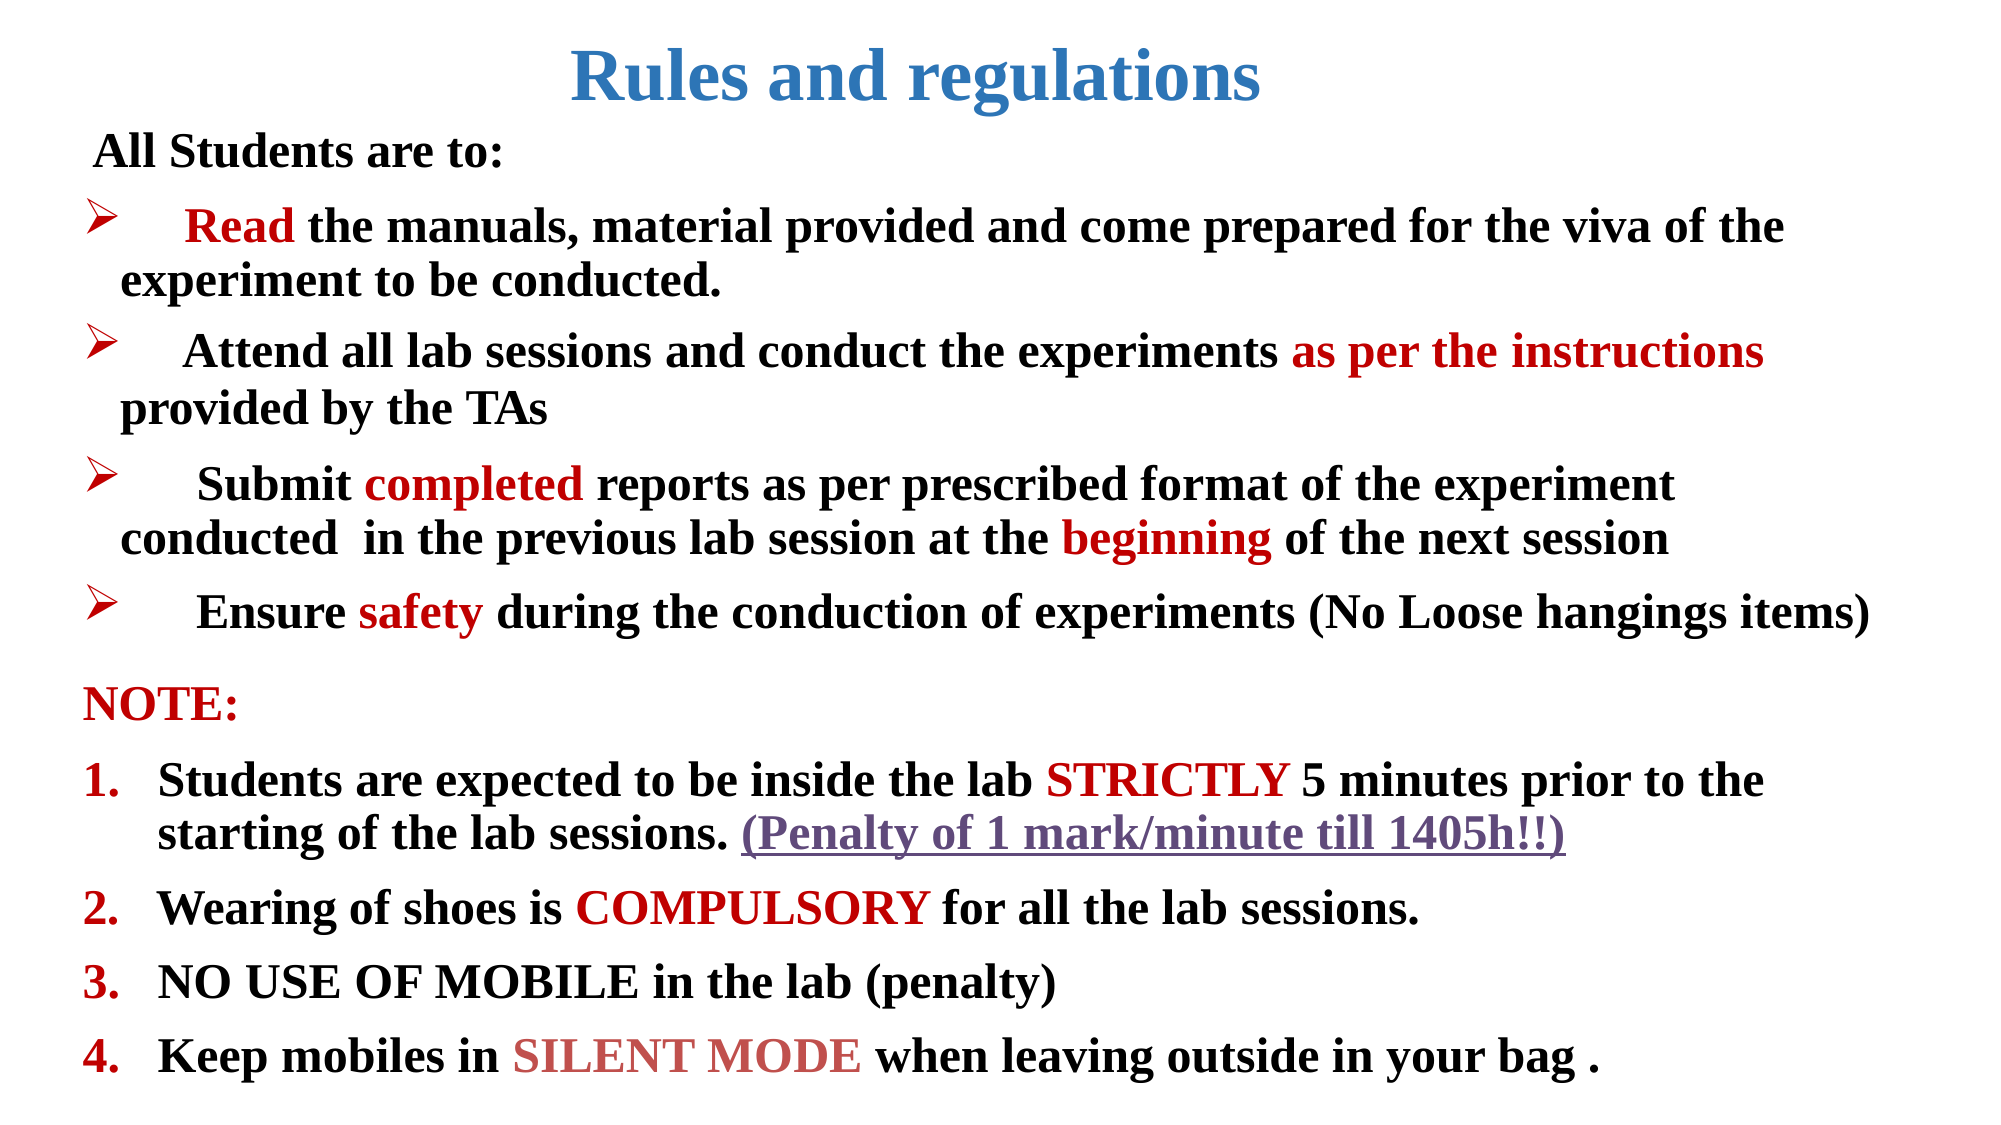

Rules and regulations
All Students are to:
     Read the manuals, material provided and come prepared for the viva of the  experiment to be conducted.
Attend all lab sessions and conduct the experiments as per the instructions
provided by the TAs
      Submit completed reports as per prescribed format of the experiment conducted  in the previous lab session at the beginning of the next session
     Ensure safety during the conduction of experiments (No Loose hangings items)
NOTE:
Students are expected to be inside the lab STRICTLY 5 minutes prior to the  starting of the lab sessions. (Penalty of 1 mark/minute till 1405h!!)
2.   Wearing of shoes is COMPULSORY for all the lab sessions.
NO USE OF MOBILE in the lab (penalty)
Keep mobiles in SILENT MODE when leaving outside in your bag .